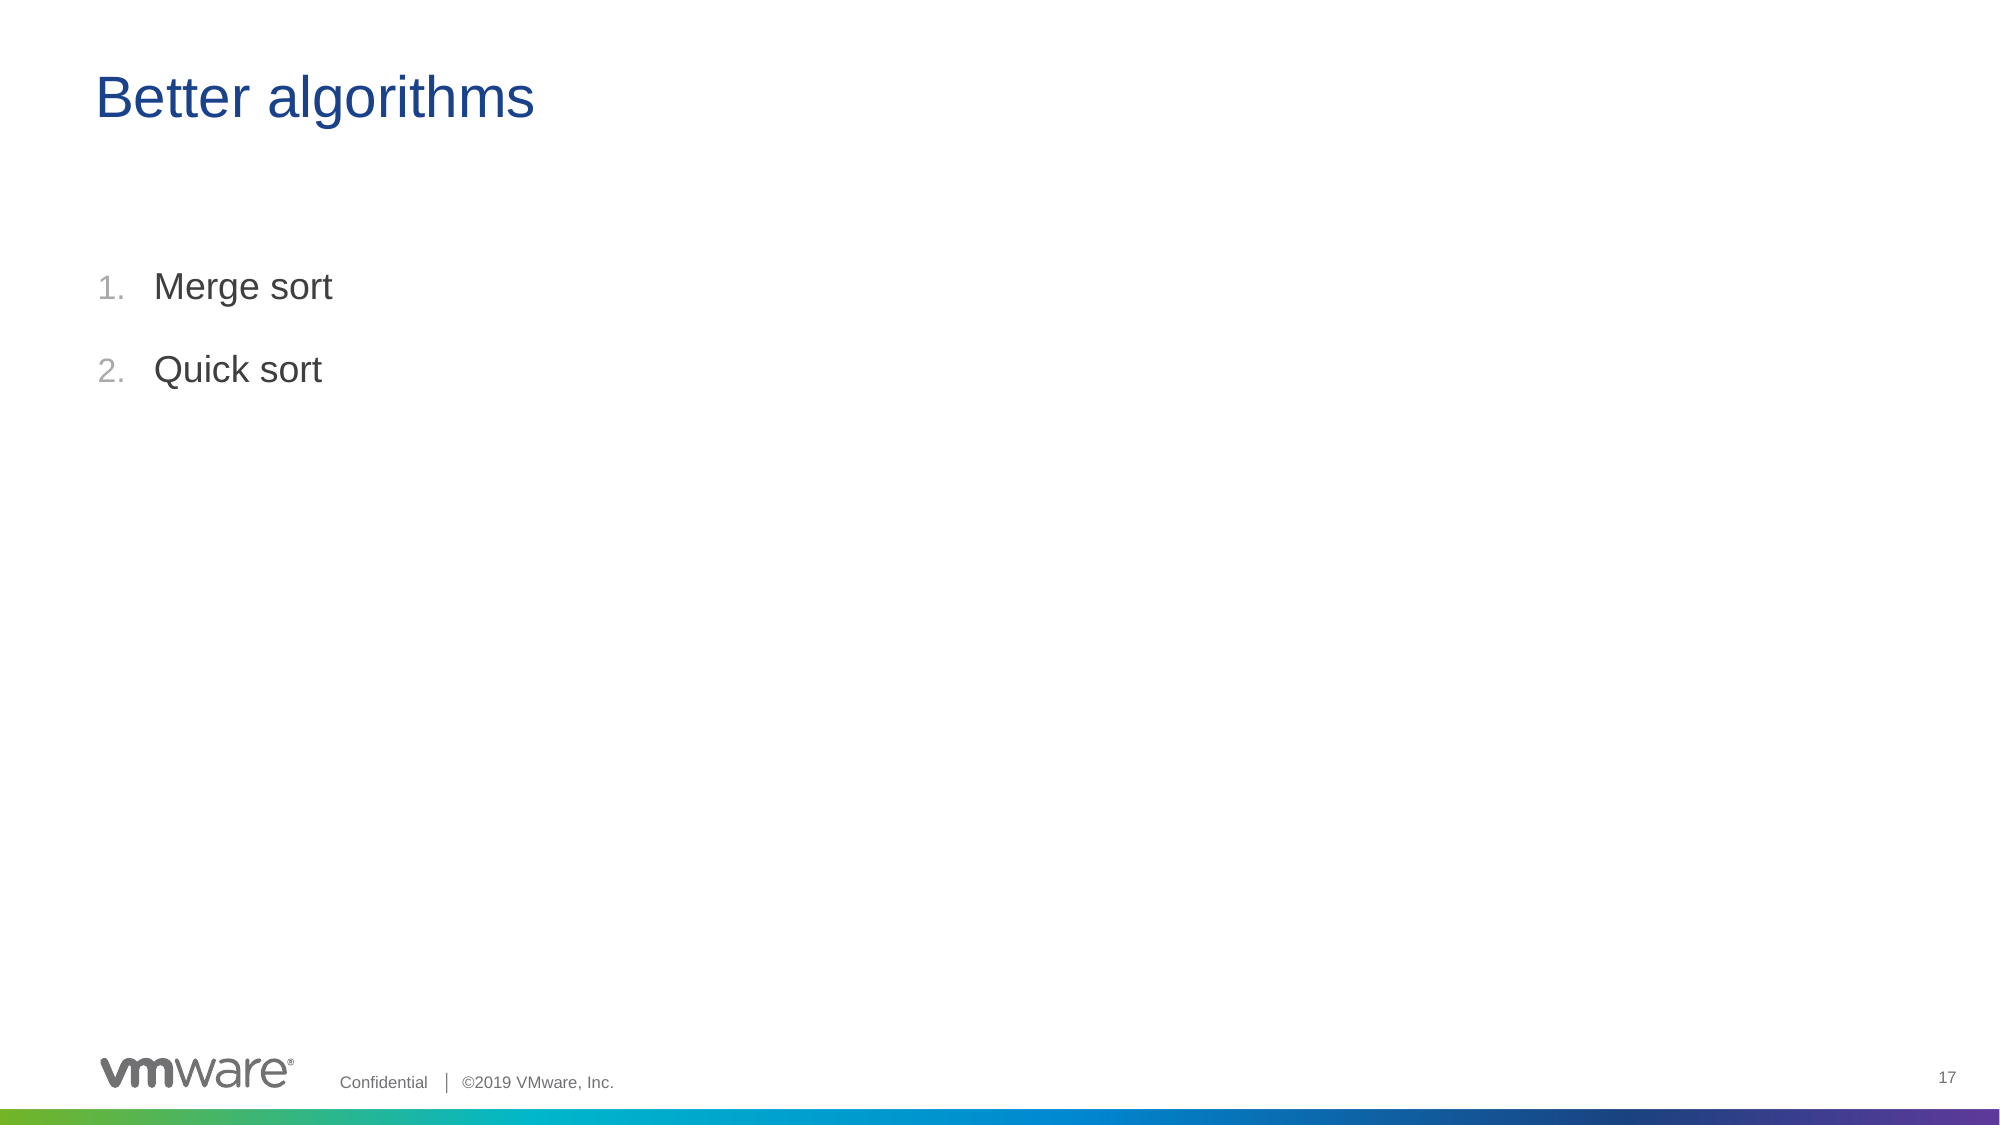

# Better algorithms

Merge sort
Quick sort